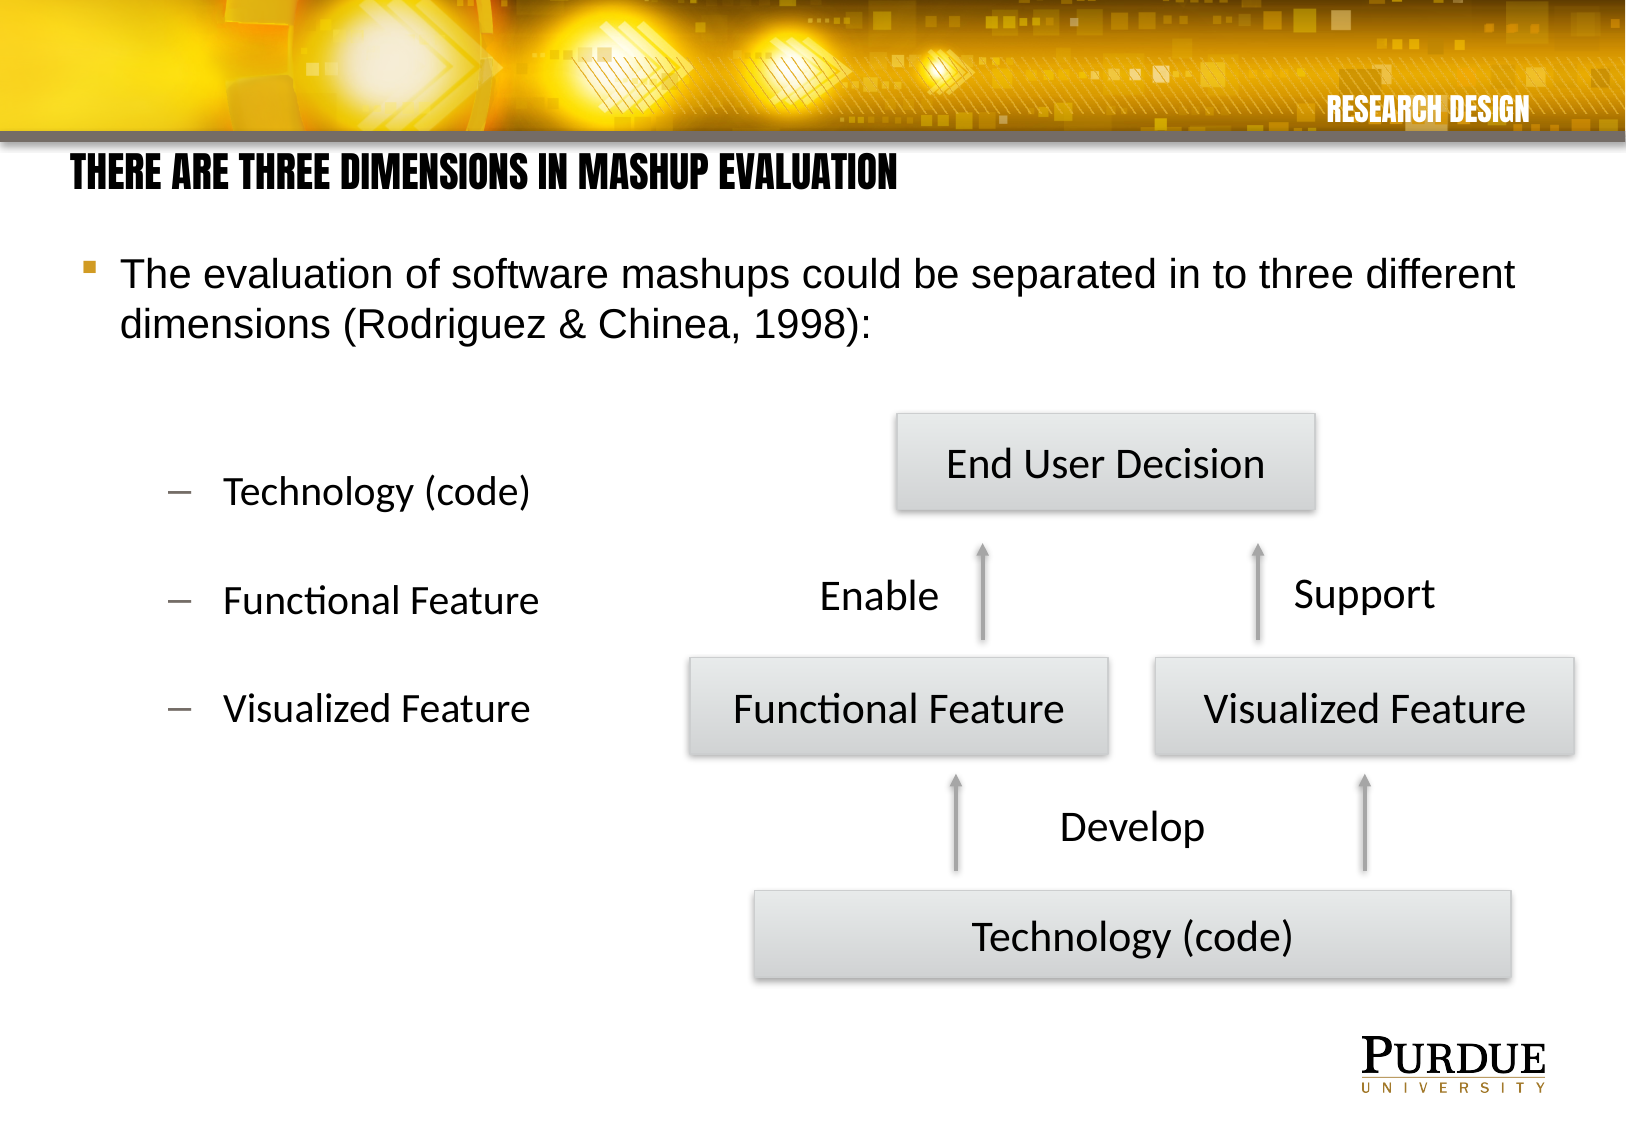

# Research design
There are three dimensions in mashup evaluation
The evaluation of software mashups could be separated in to three different dimensions (Rodriguez & Chinea, 1998):

Technology (code)
Functional Feature
Visualized Feature
End User Decision
Support
Enable
Functional Feature
Visualized Feature
Develop
Technology (code)